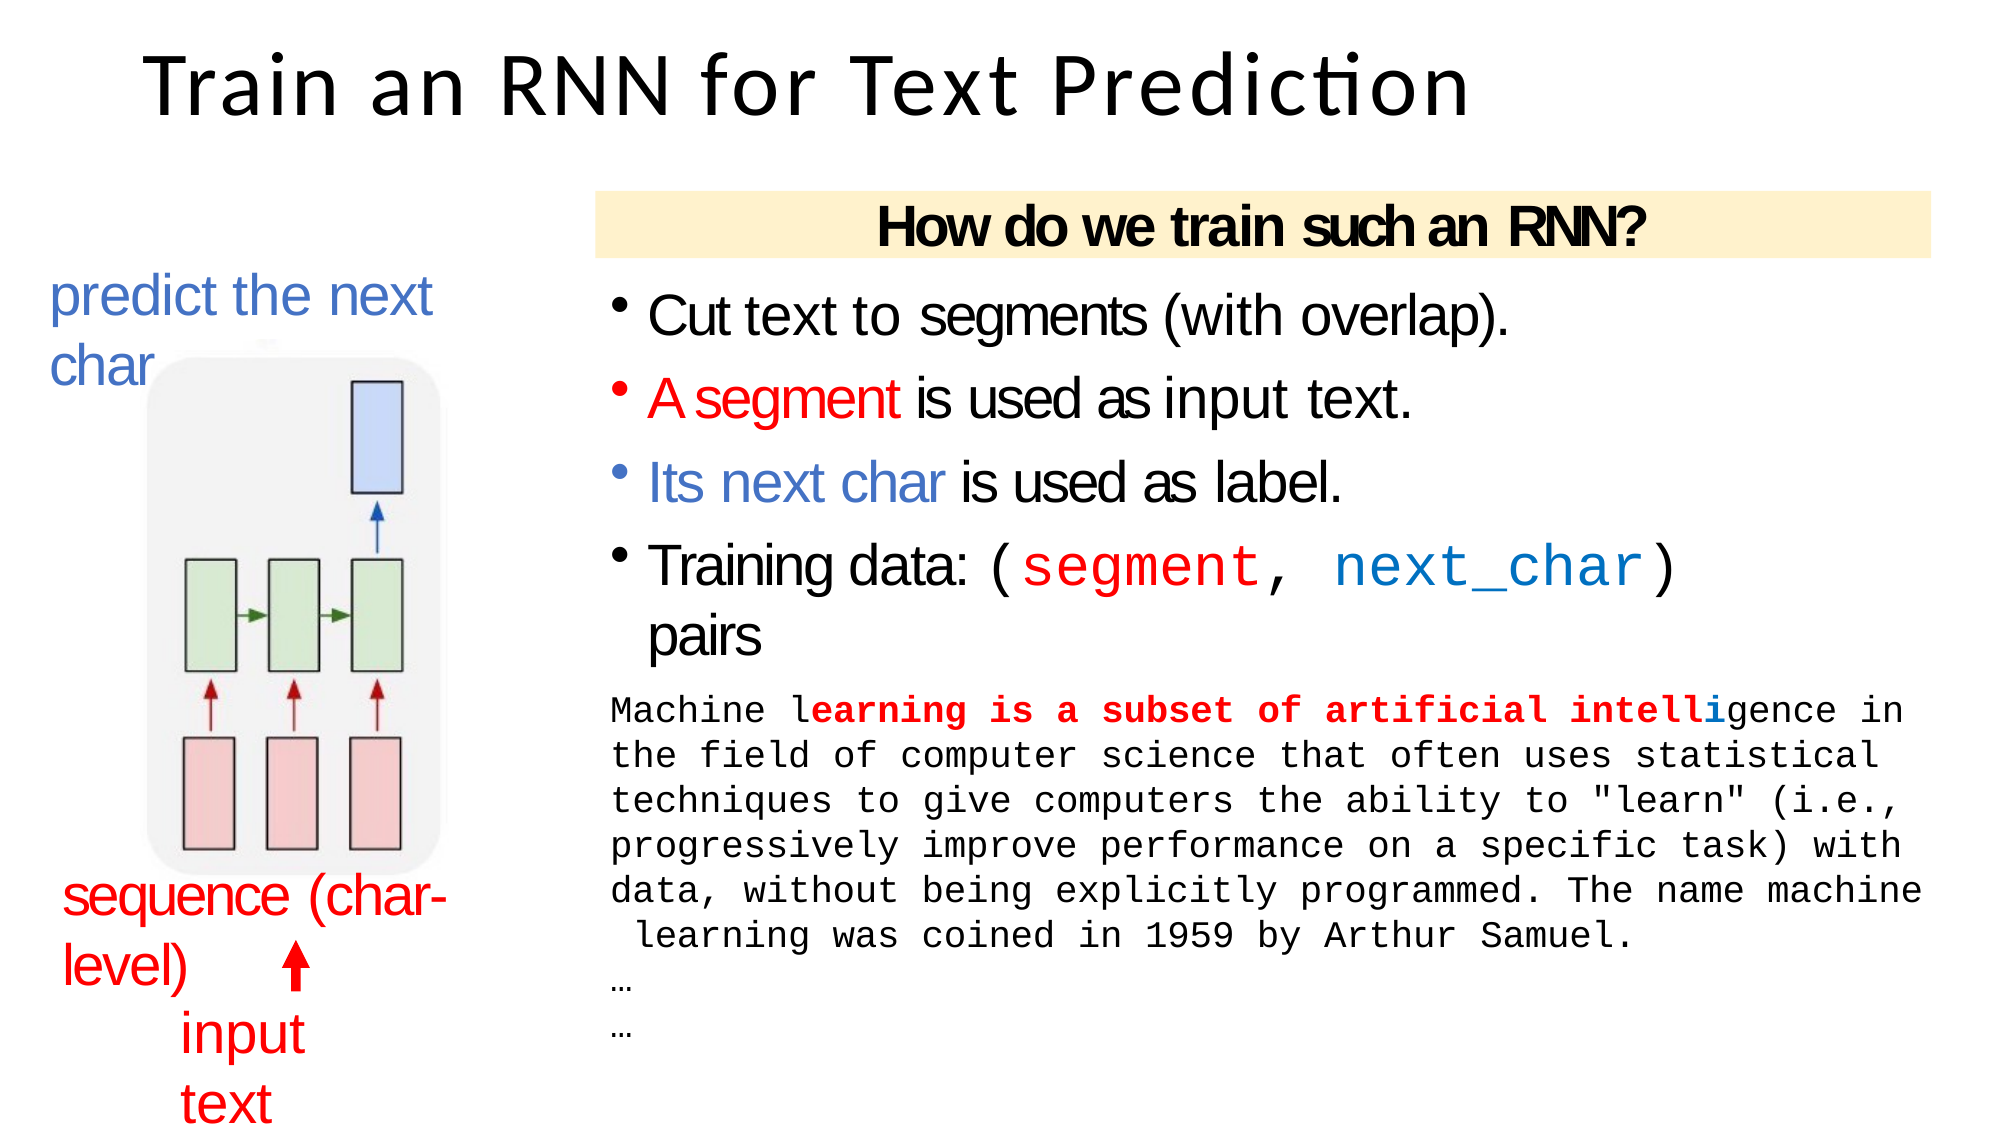

# Train an RNN for Text Prediction
How do we train such an RNN?
predict the next char
Cut text to segments (with overlap).
A segment is used as input text.
Its next char is used as label.
Training data: (segment, next_char) pairs

Machine learning is a subset of artificial intelligence in  the field of computer science that often uses statistical  techniques to give computers the ability to "learn" (i.e.,  progressively improve performance on a specific task) with  data, without being explicitly programmed. The name machine  learning was coined in 1959 by Arthur Samuel.
…
…
sequence (char-level)

input text